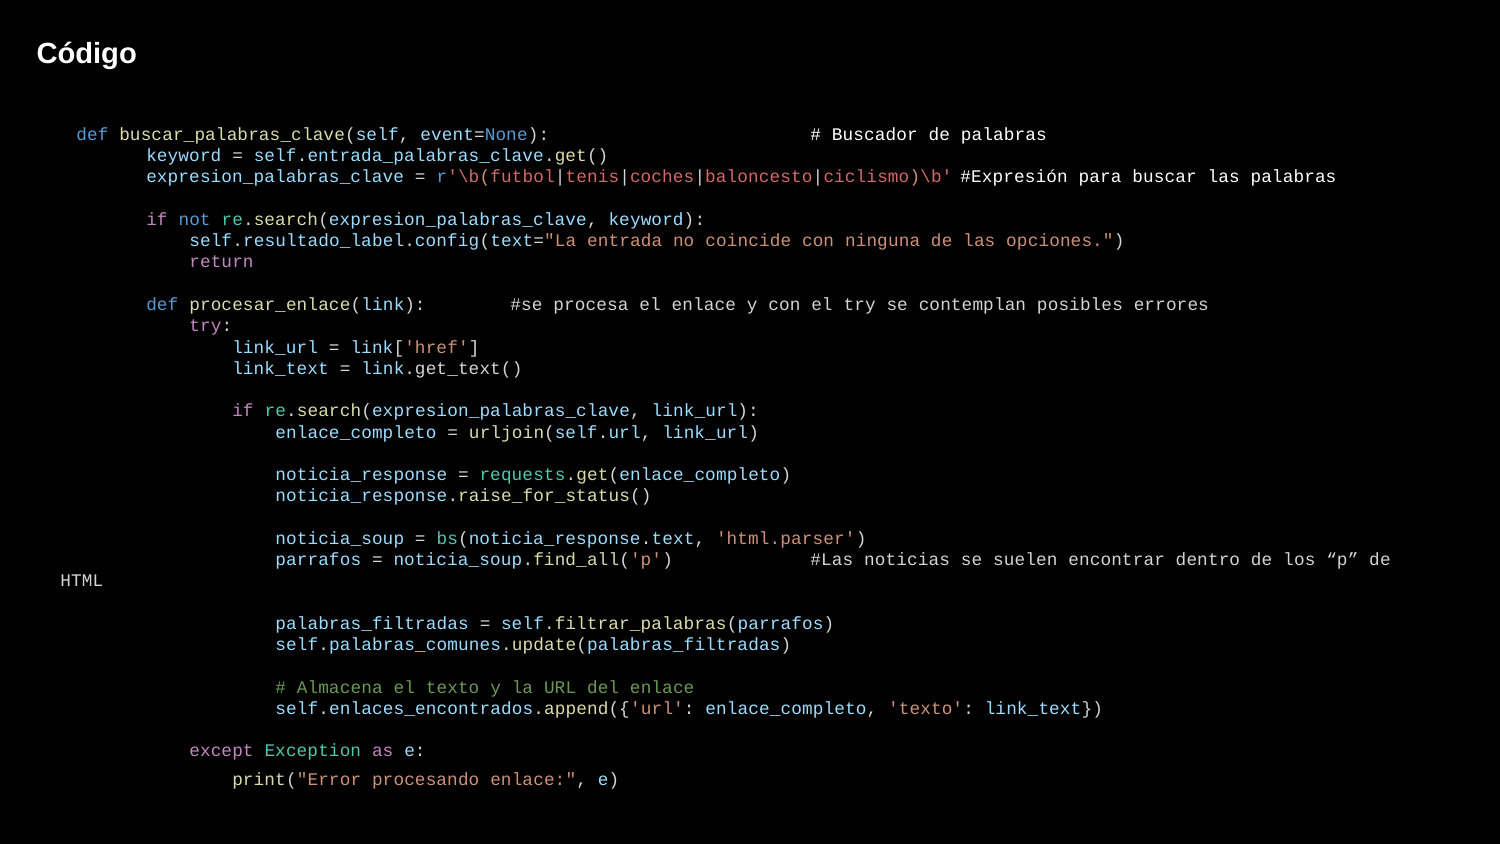

Código
  def buscar_palabras_clave(self, event=None):		# Buscador de palabras
        keyword = self.entrada_palabras_clave.get()
        expresion_palabras_clave = r'\b(futbol|tenis|coches|baloncesto|ciclismo)\b'	#Expresión para buscar las palabras

        if not re.search(expresion_palabras_clave, keyword):
            self.resultado_label.config(text="La entrada no coincide con ninguna de las opciones.")
            return

        def procesar_enlace(link):	#se procesa el enlace y con el try se contemplan posibles errores
            try:
                link_url = link['href']
                link_text = link.get_text()

                if re.search(expresion_palabras_clave, link_url):
                    enlace_completo = urljoin(self.url, link_url)

                    noticia_response = requests.get(enlace_completo)
                    noticia_response.raise_for_status()

                    noticia_soup = bs(noticia_response.text, 'html.parser')
                    parrafos = noticia_soup.find_all('p') 	#Las noticias se suelen encontrar dentro de los “p” de HTML

                    palabras_filtradas = self.filtrar_palabras(parrafos)
                    self.palabras_comunes.update(palabras_filtradas)

                    # Almacena el texto y la URL del enlace
                    self.enlaces_encontrados.append({'url': enlace_completo, 'texto': link_text})

            except Exception as e:
                print("Error procesando enlace:", e)